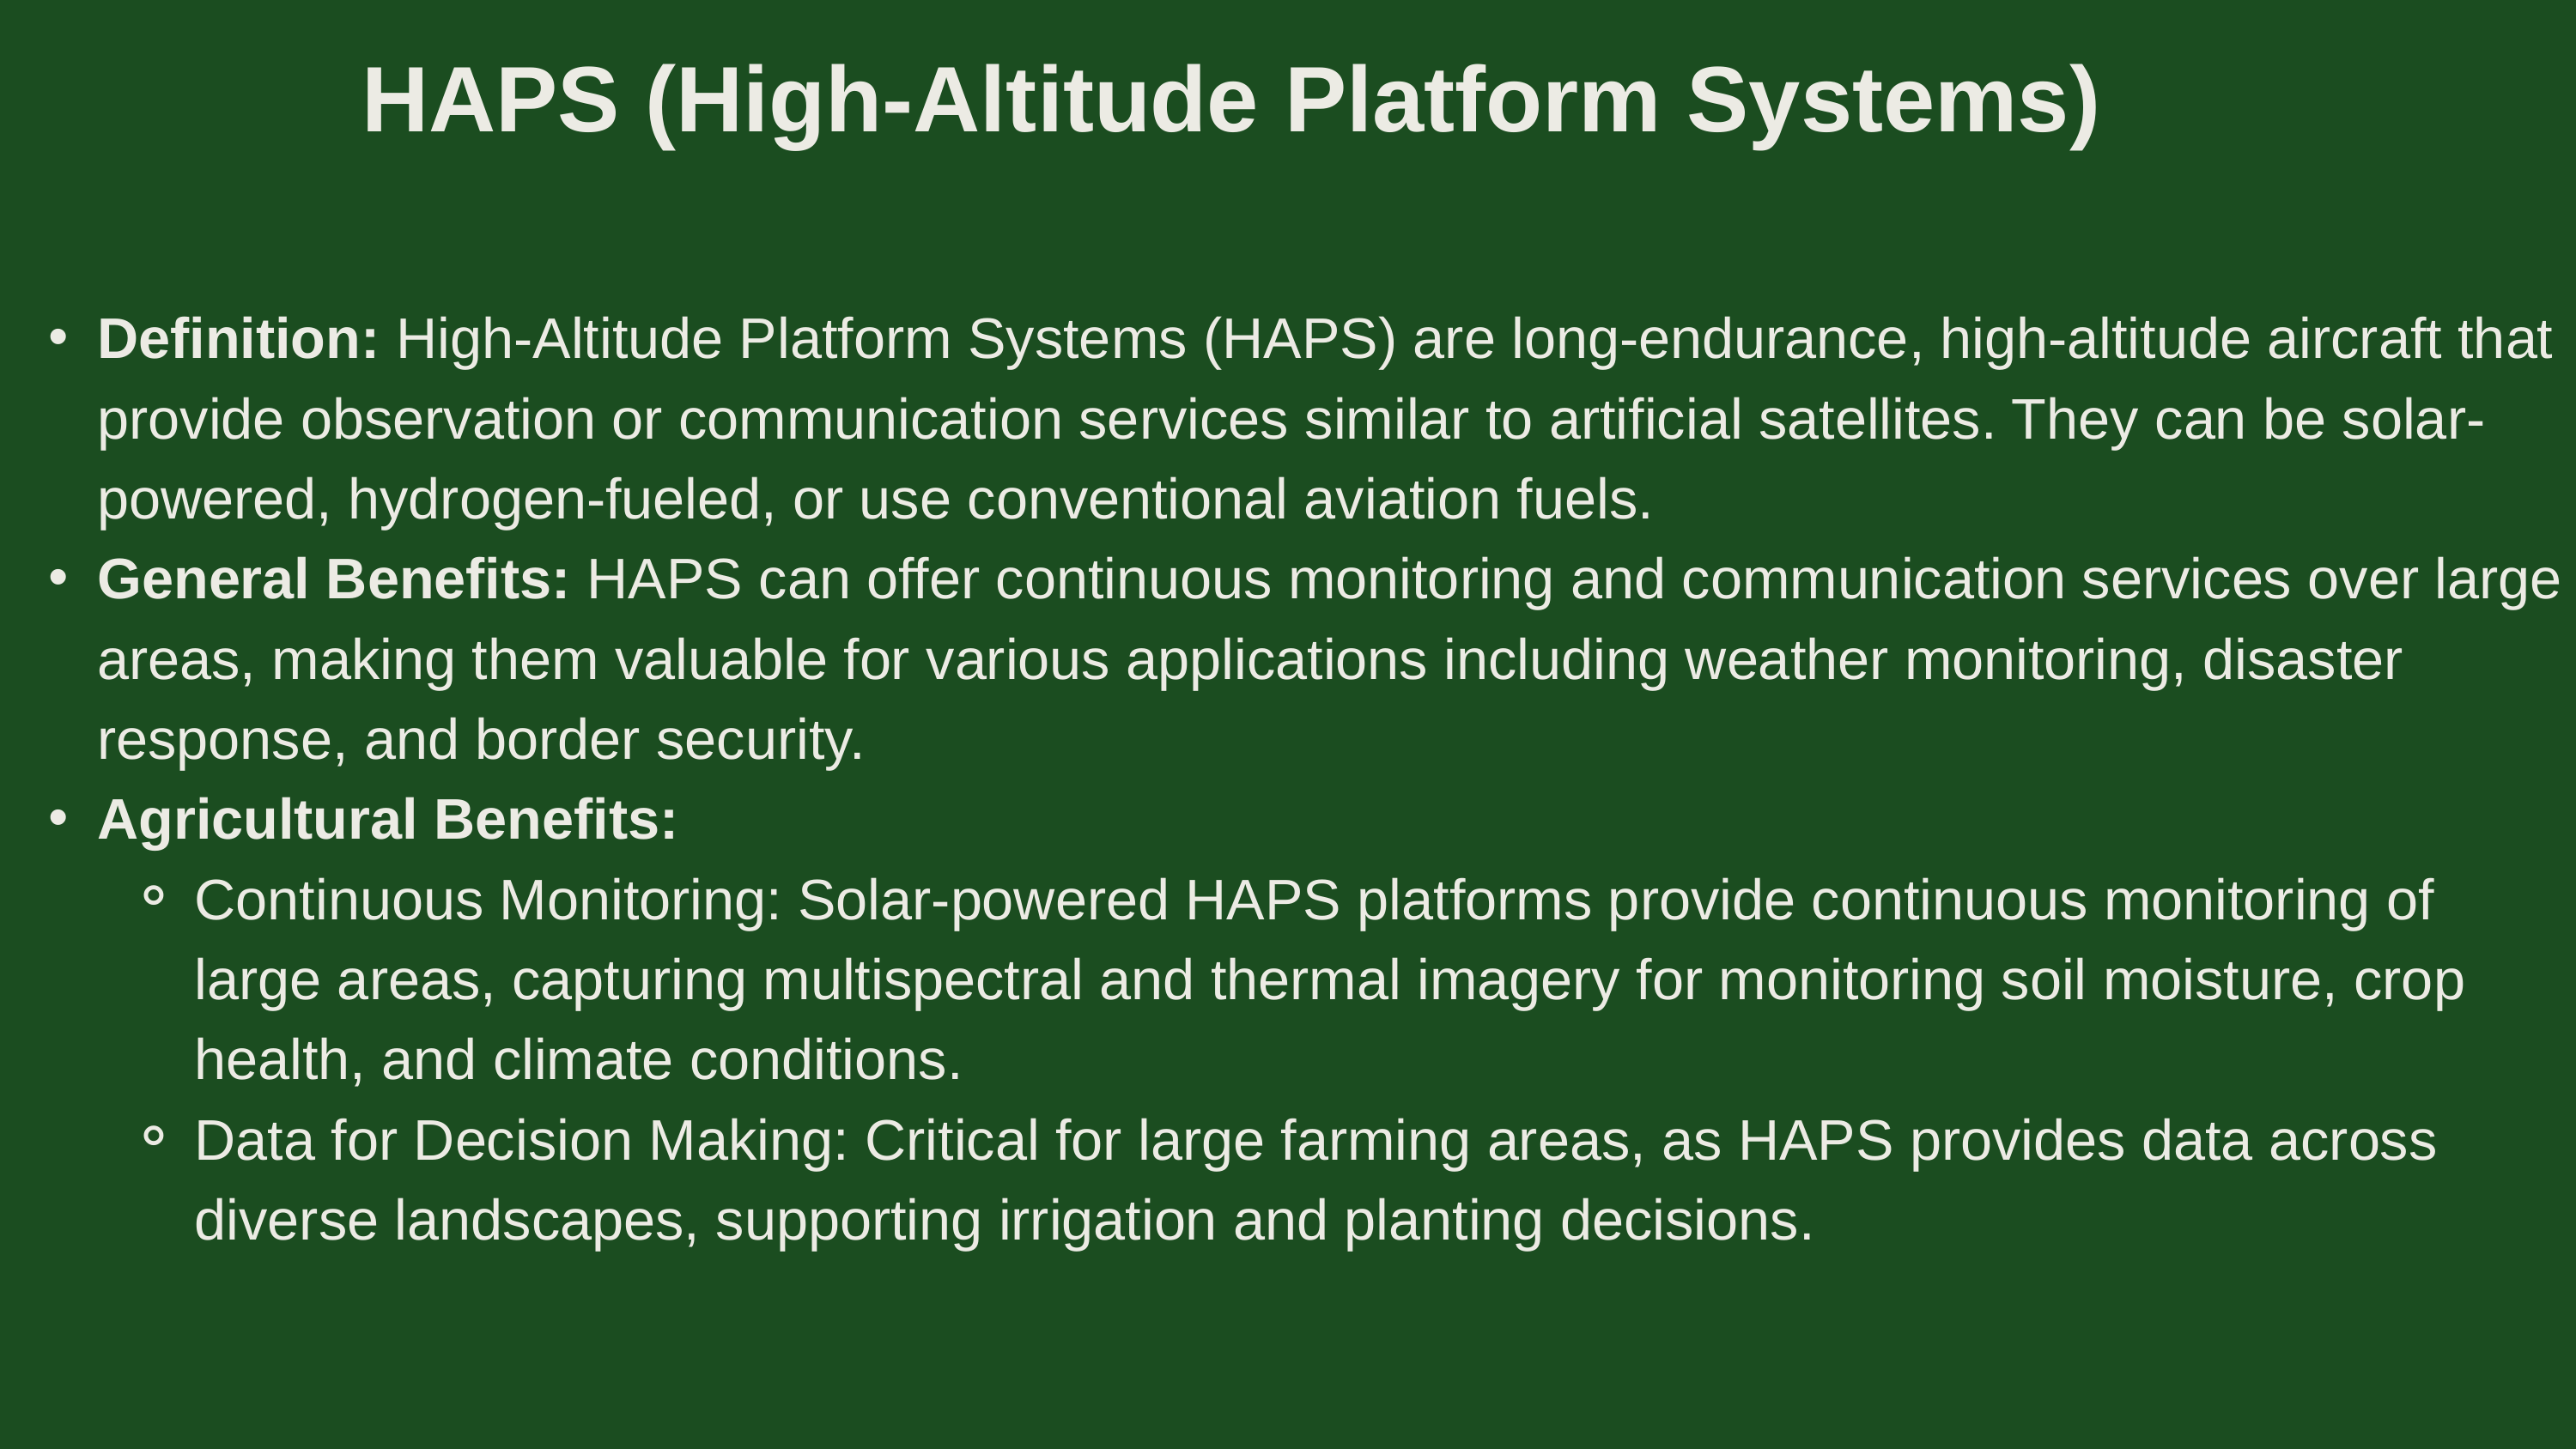

HAPS (High-Altitude Platform Systems)
Definition: High-Altitude Platform Systems (HAPS) are long-endurance, high-altitude aircraft that provide observation or communication services similar to artificial satellites. They can be solar-powered, hydrogen-fueled, or use conventional aviation fuels.
General Benefits: HAPS can offer continuous monitoring and communication services over large areas, making them valuable for various applications including weather monitoring, disaster response, and border security.
Agricultural Benefits:
Continuous Monitoring: Solar-powered HAPS platforms provide continuous monitoring of large areas, capturing multispectral and thermal imagery for monitoring soil moisture, crop health, and climate conditions.
Data for Decision Making: Critical for large farming areas, as HAPS provides data across diverse landscapes, supporting irrigation and planting decisions.